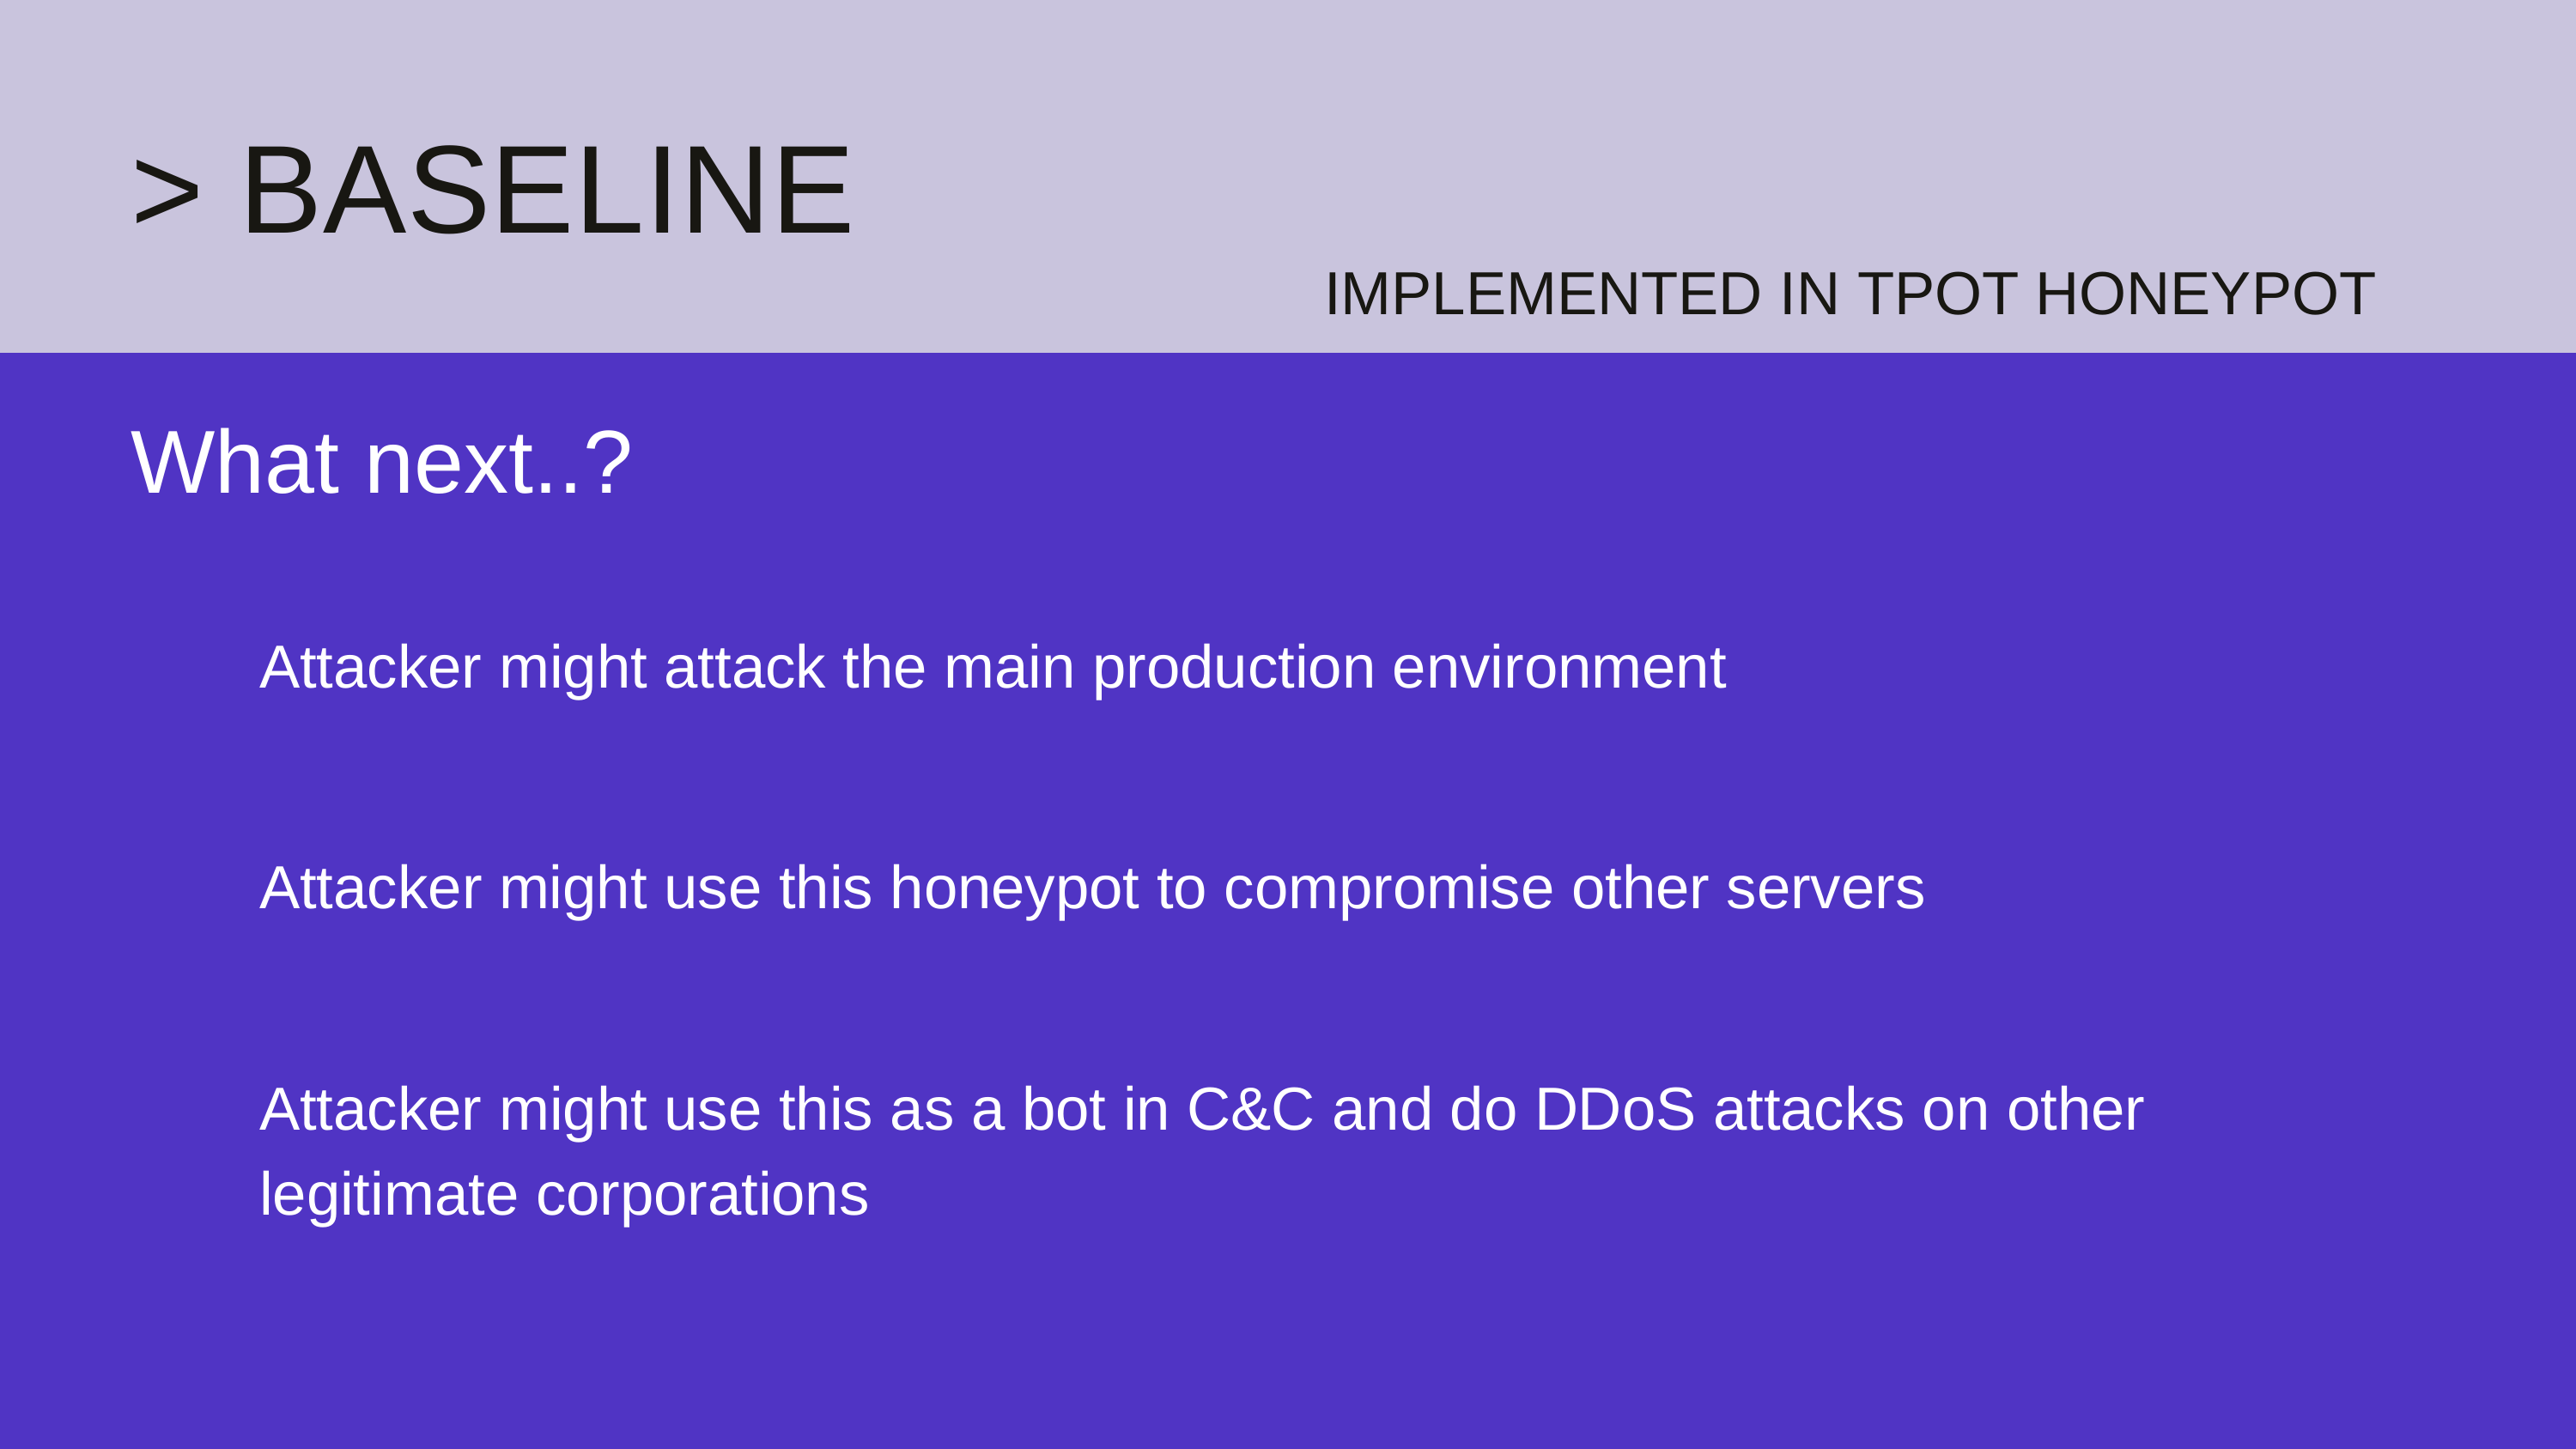

> BASELINE
IMPLEMENTED IN TPOT HONEYPOT
What next..?
Attacker might attack the main production environment
Attacker might use this honeypot to compromise other servers
Attacker might use this as a bot in C&C and do DDoS attacks on other legitimate corporations